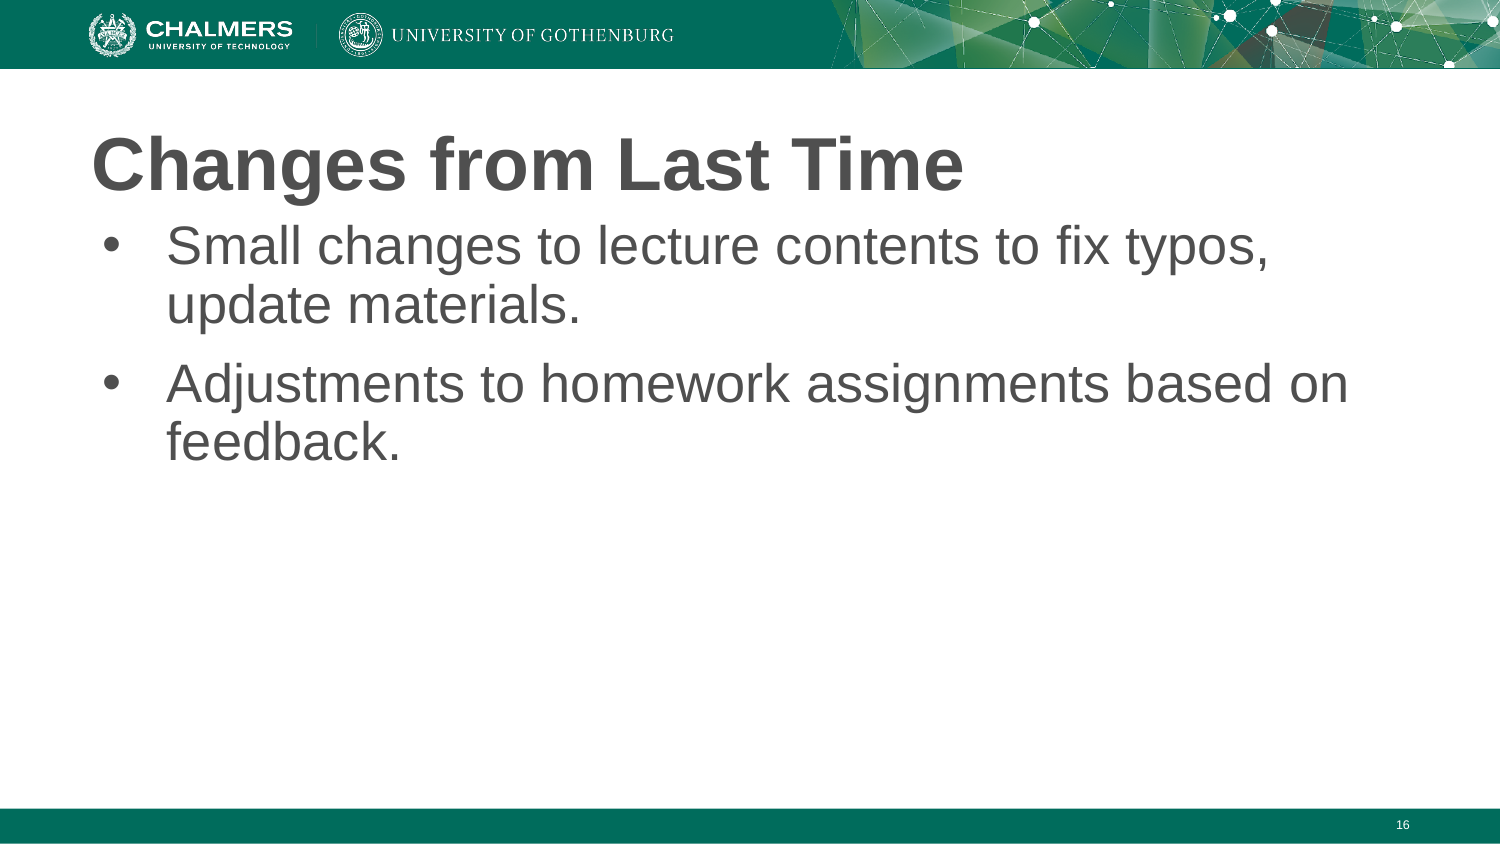

# Changes from Last Time
Small changes to lecture contents to fix typos, update materials.
Adjustments to homework assignments based on feedback.
16